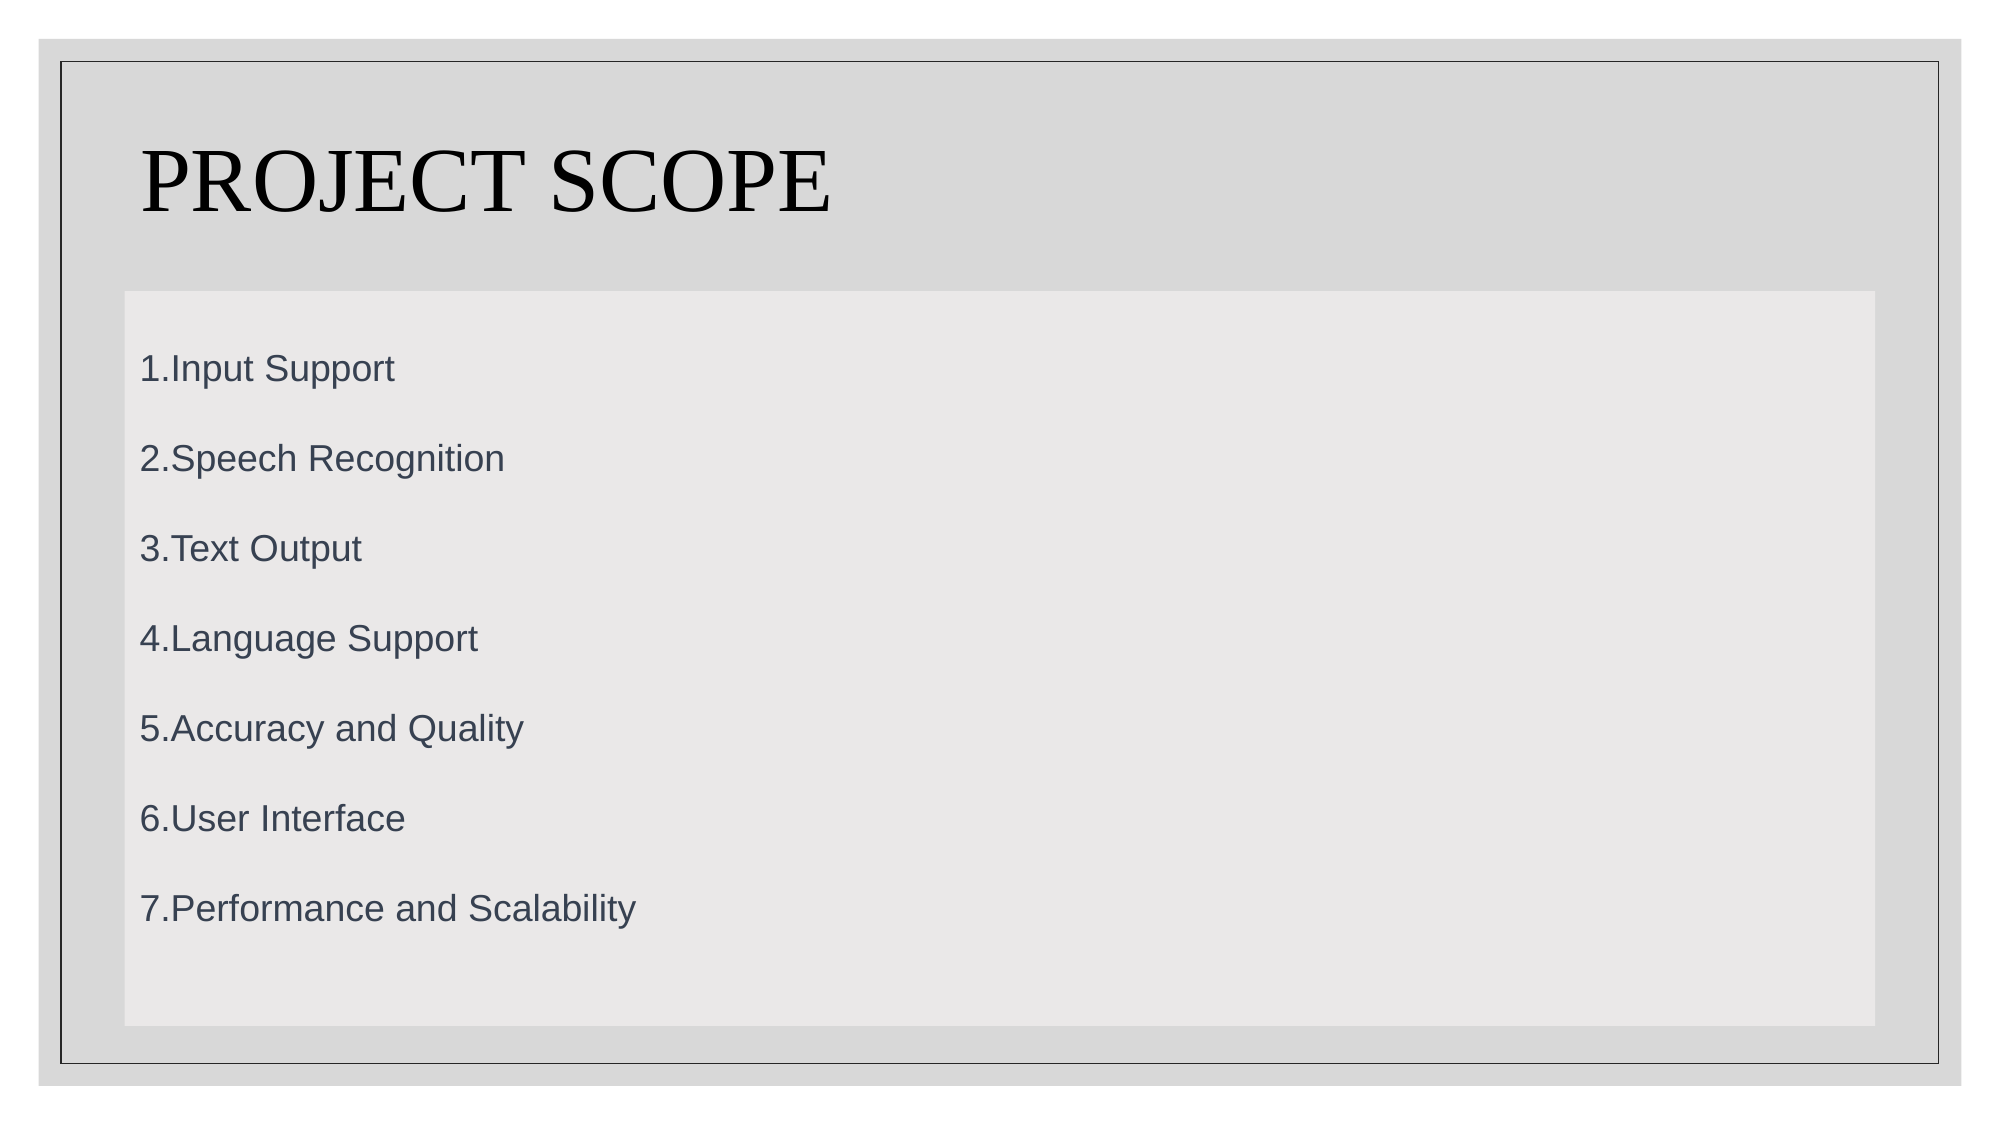

PROJECT SCOPE
Input Support
Speech Recognition
Text Output
Language Support
Accuracy and Quality
User Interface
Performance and Scalability